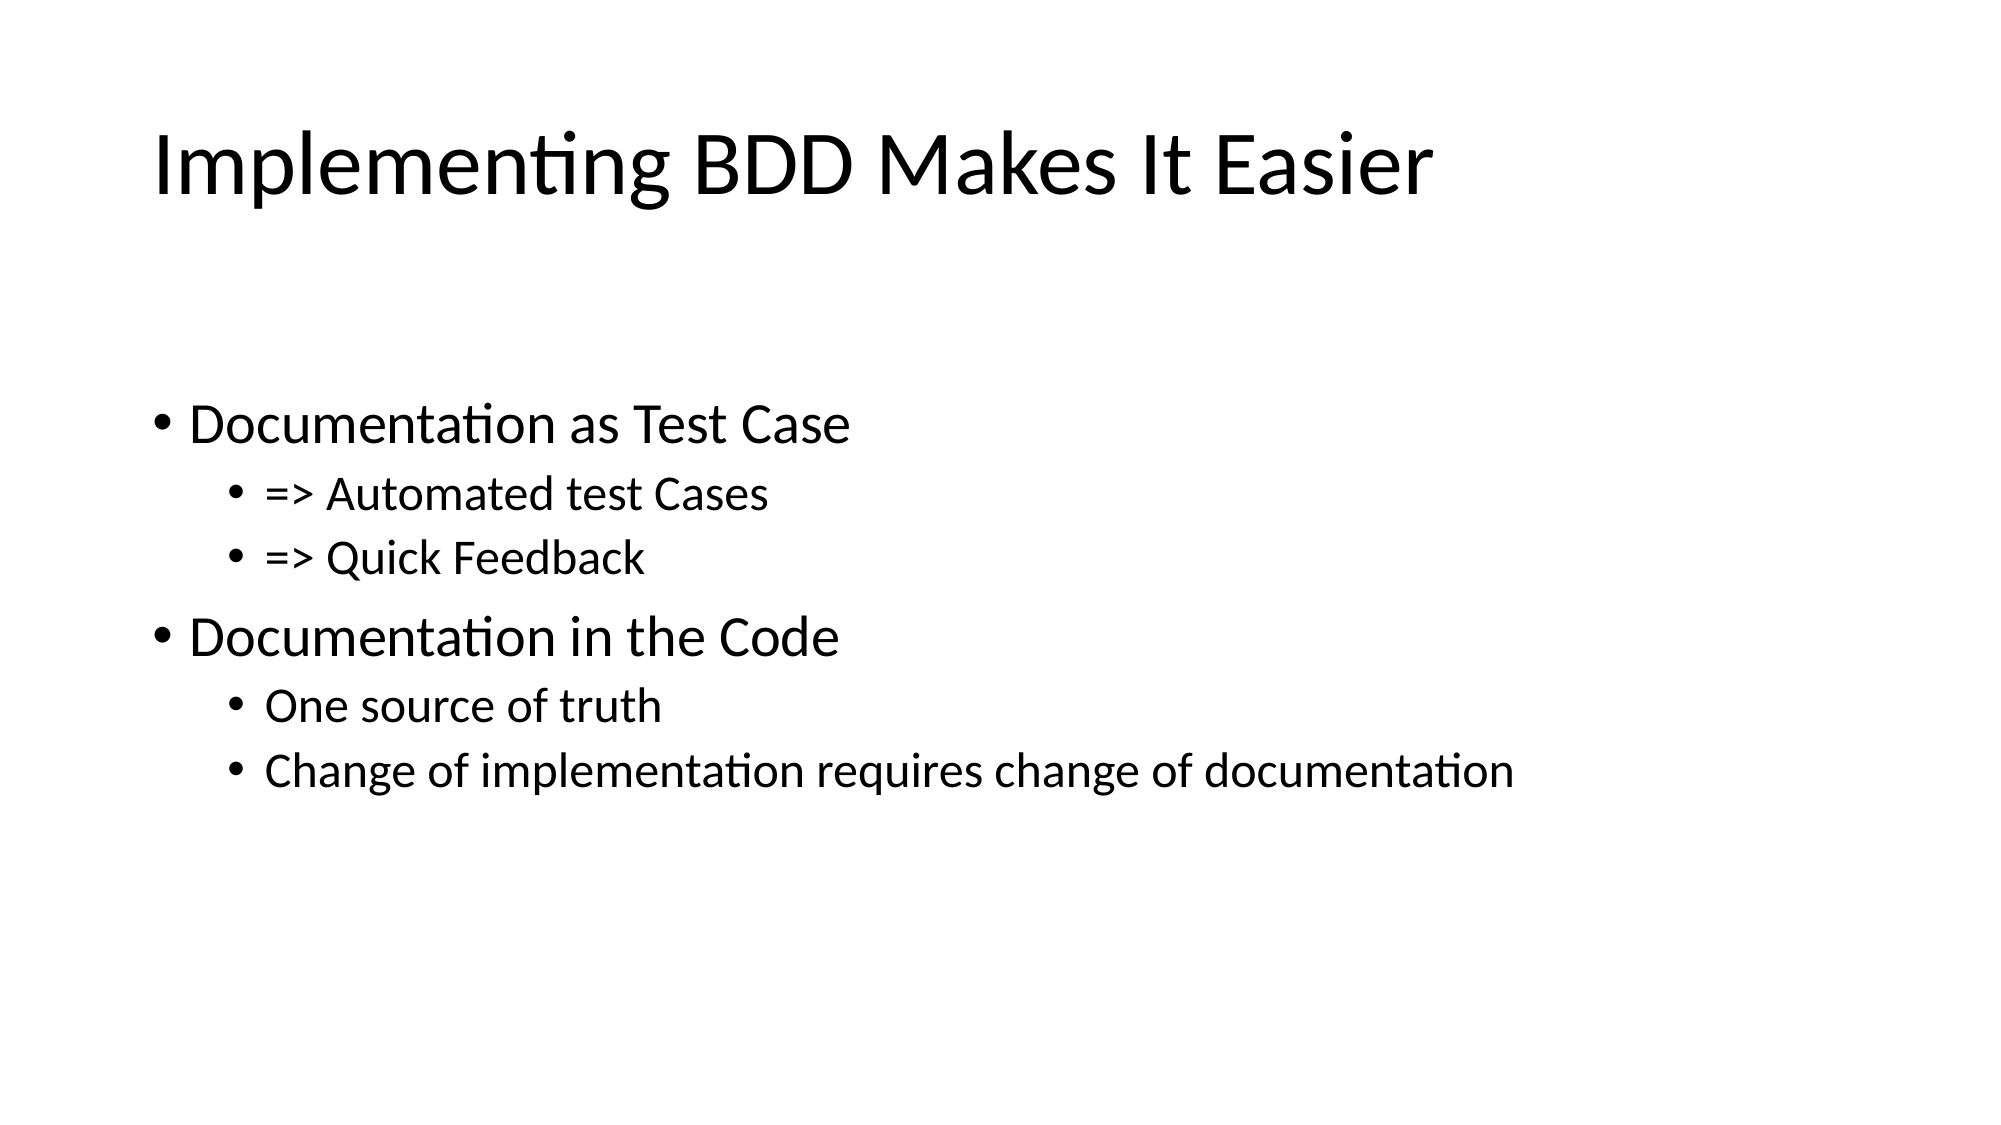

# Implementing BDD Makes It Easier

Documentation as Test Case
=> Automated test Cases
=> Quick Feedback
Documentation in the Code
One source of truth
Change of implementation requires change of documentation